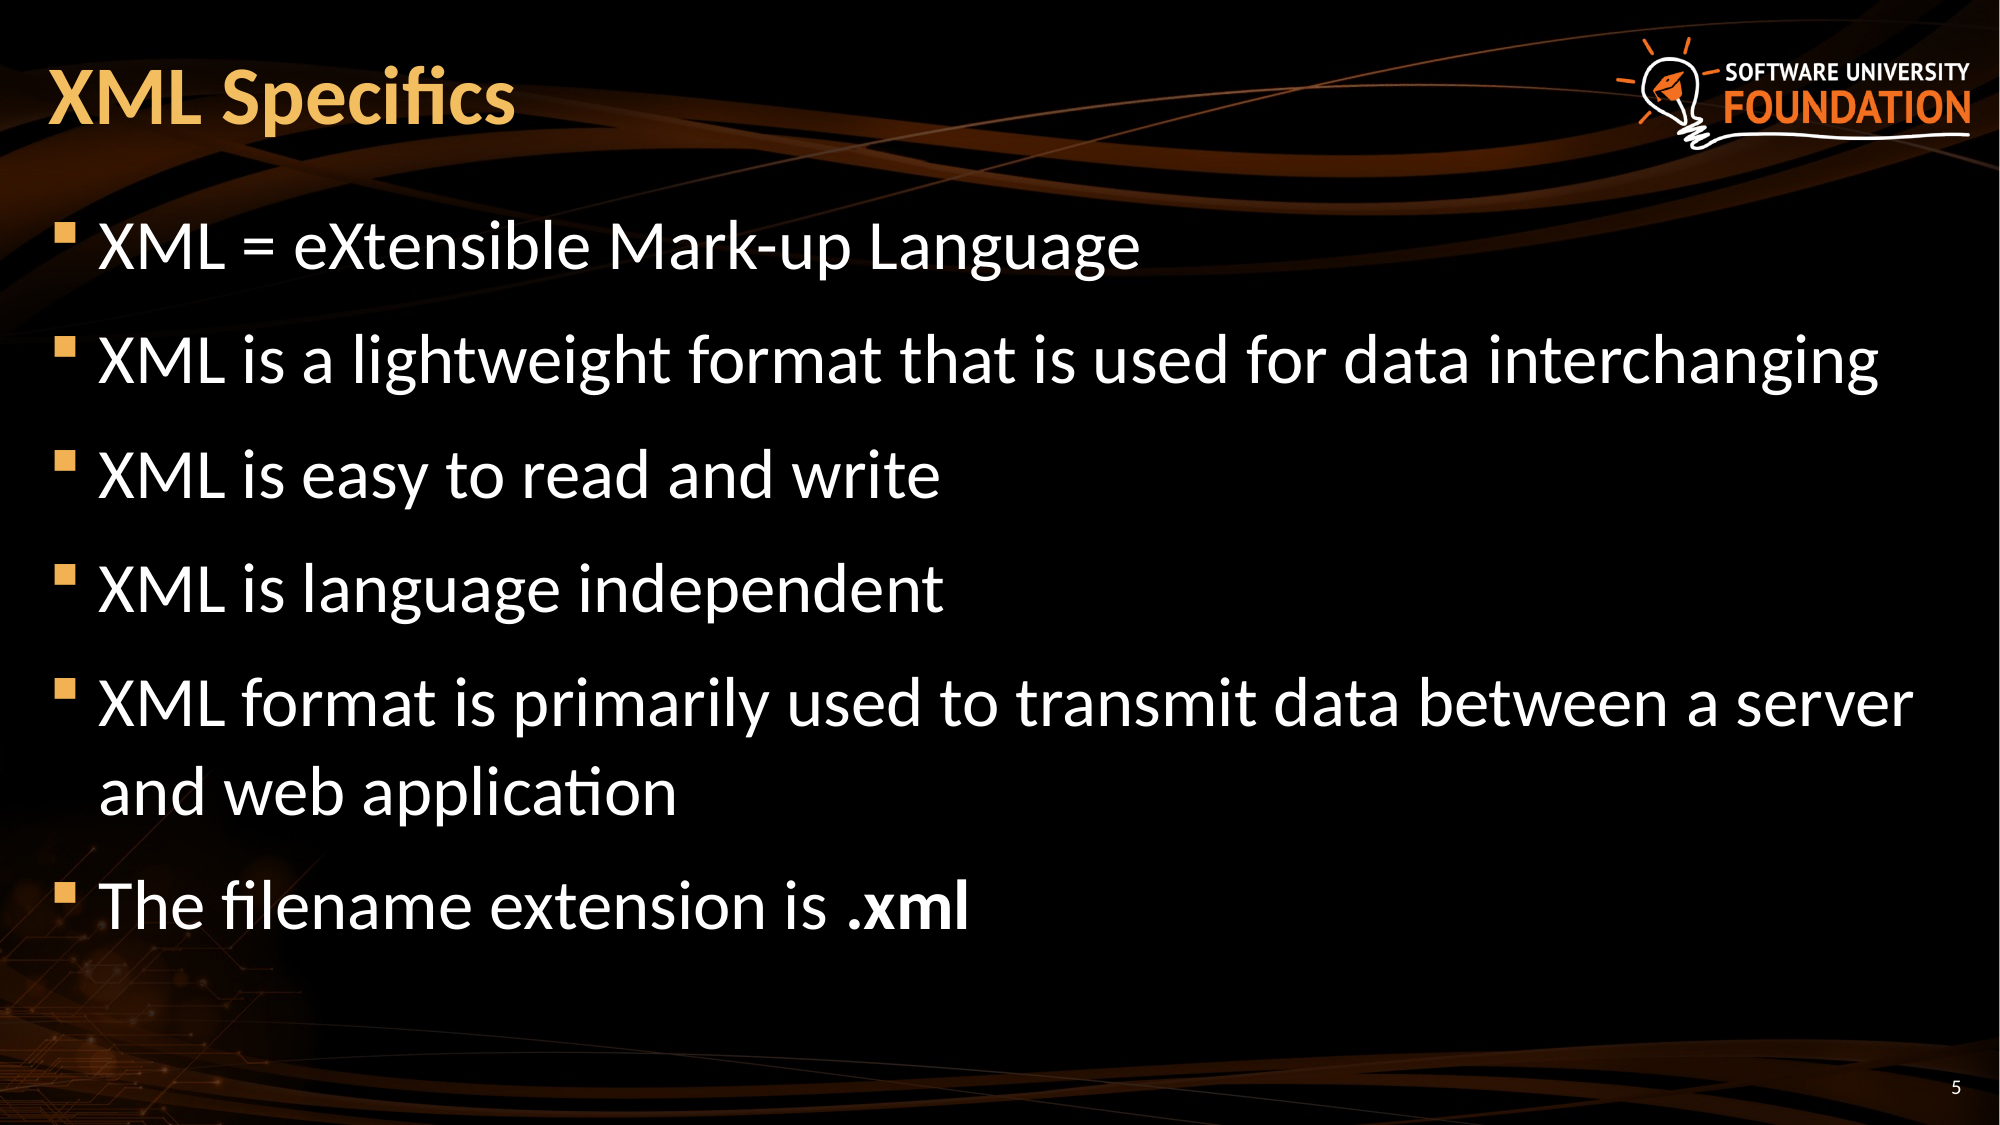

# XML Specifics
XML = eXtensible Mark-up Language
XML is a lightweight format that is used for data interchanging
XML is easy to read and write
XML is language independent
XML format is primarily used to transmit data between a server and web application
The filename extension is .xml
5